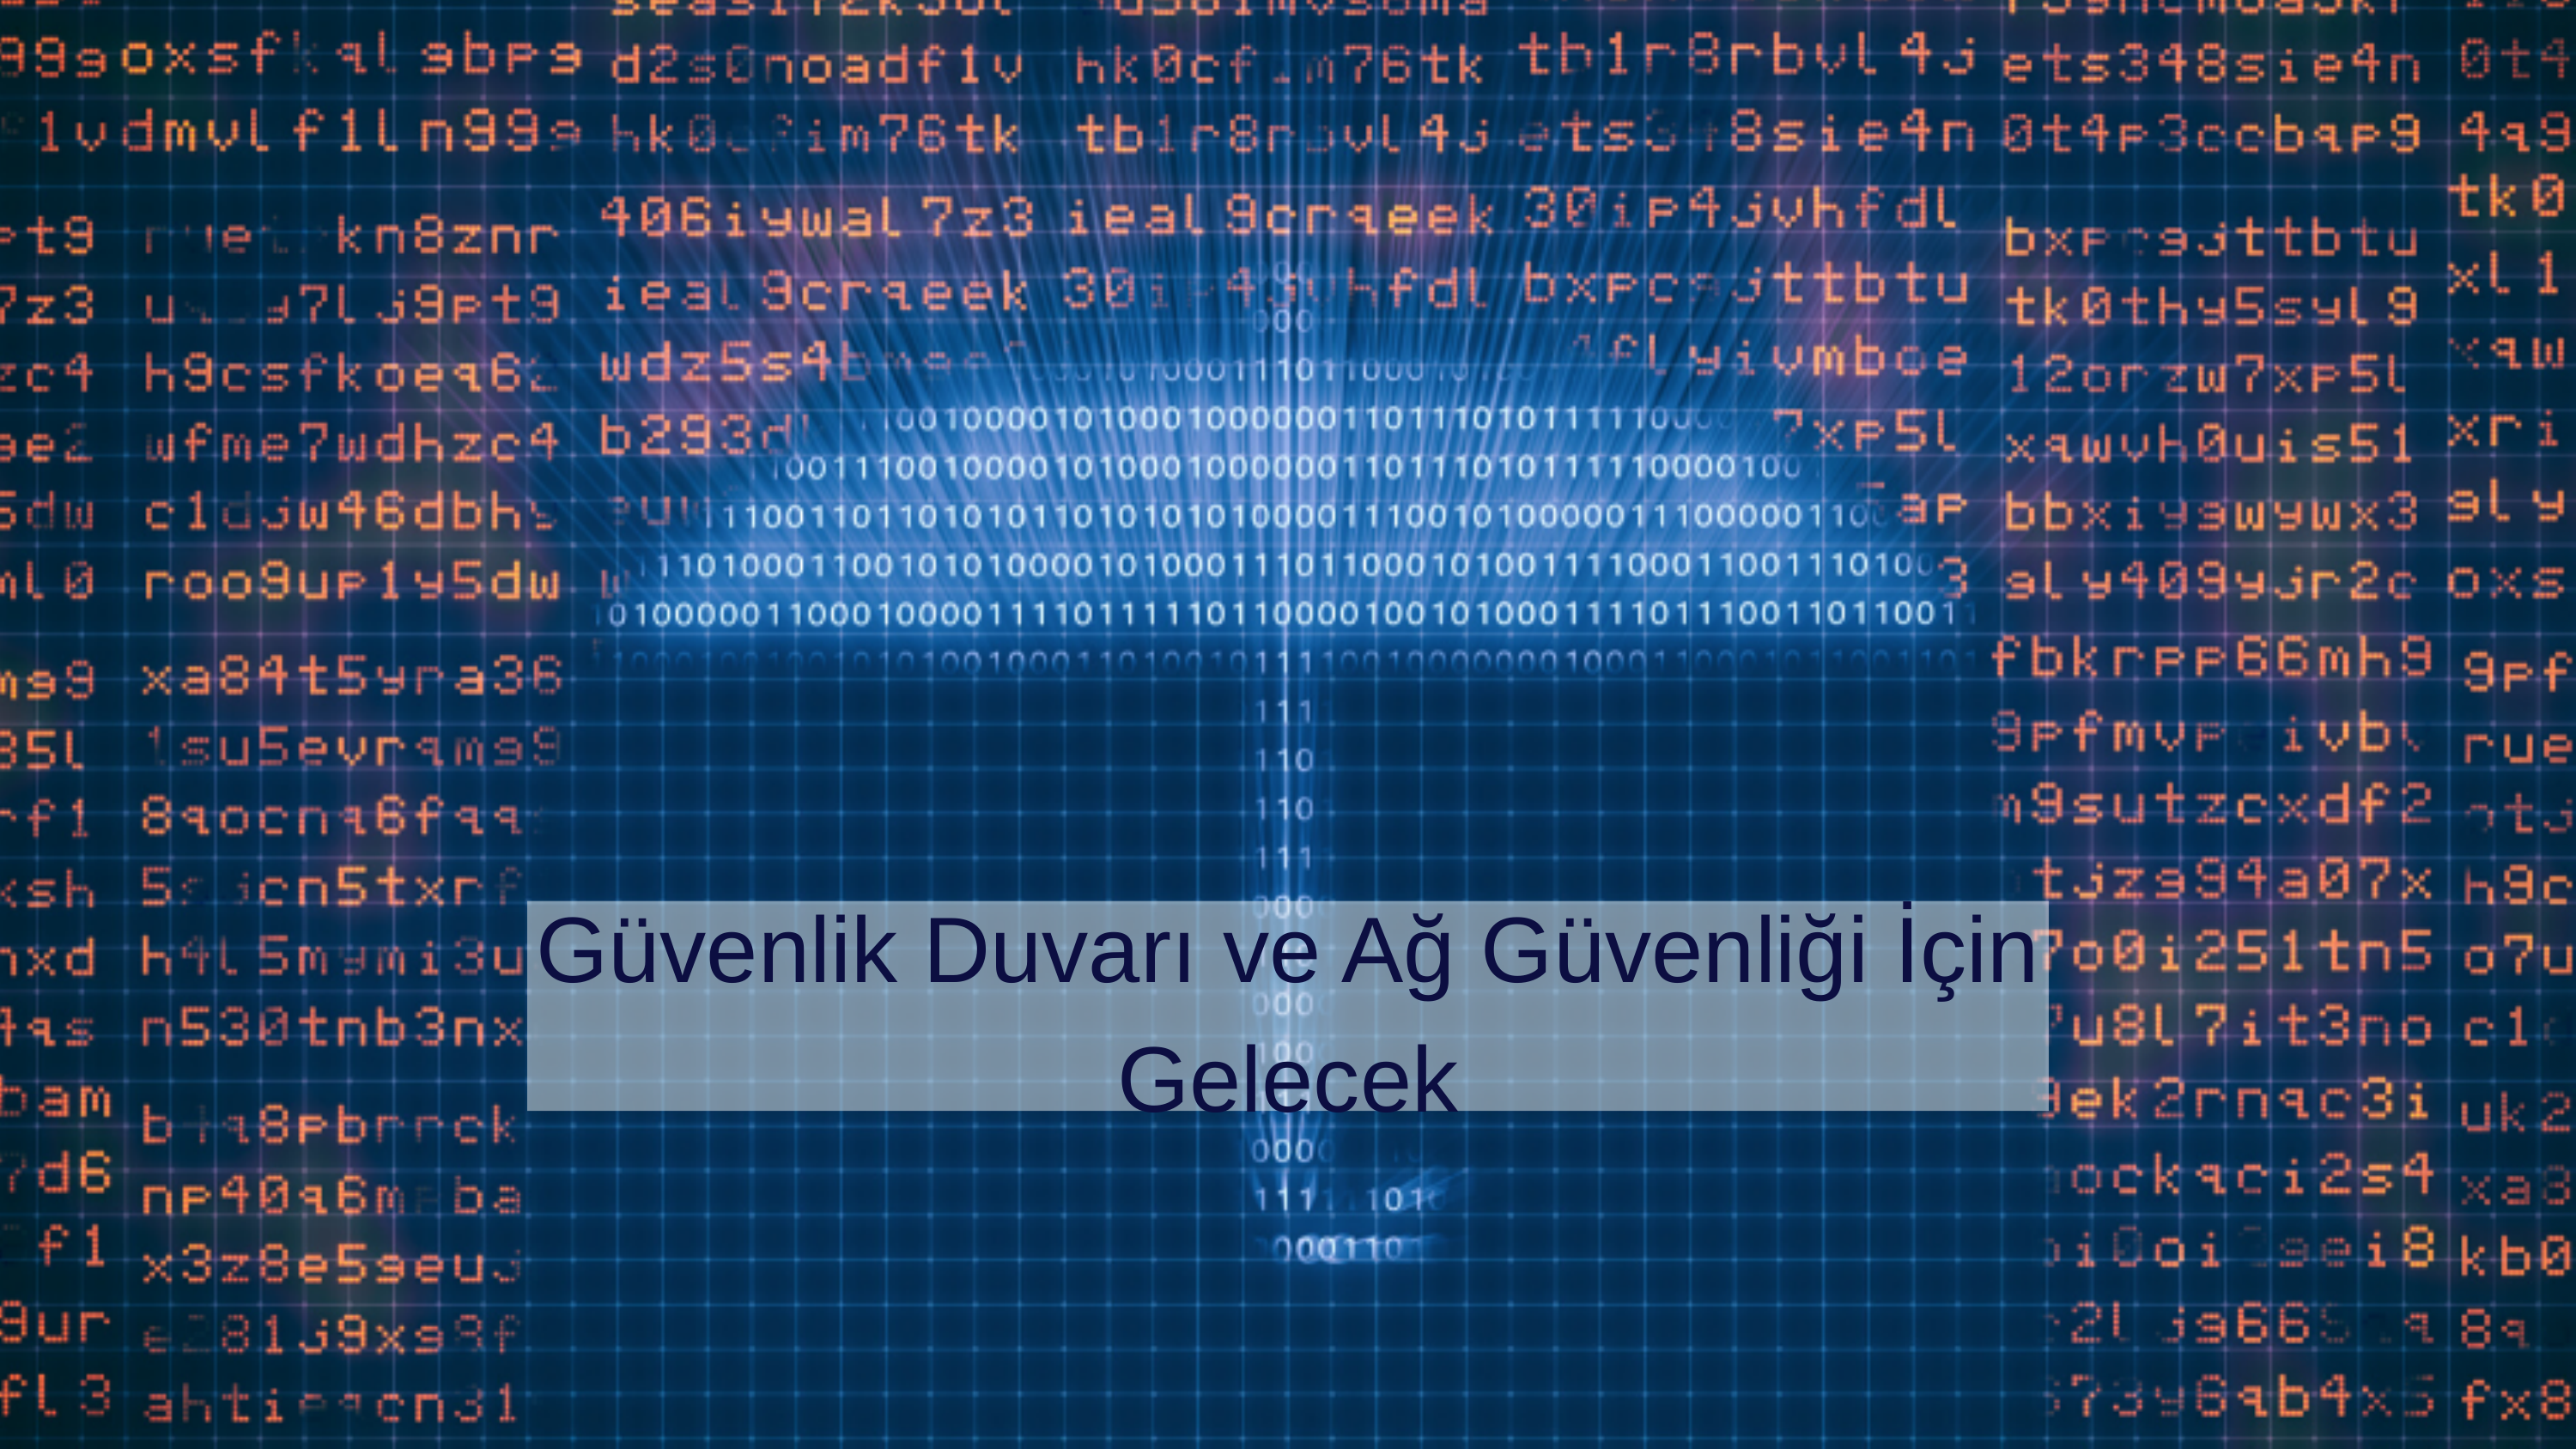

Güvenlik Duvarı ve Ağ Güvenliği İçin Gelecek